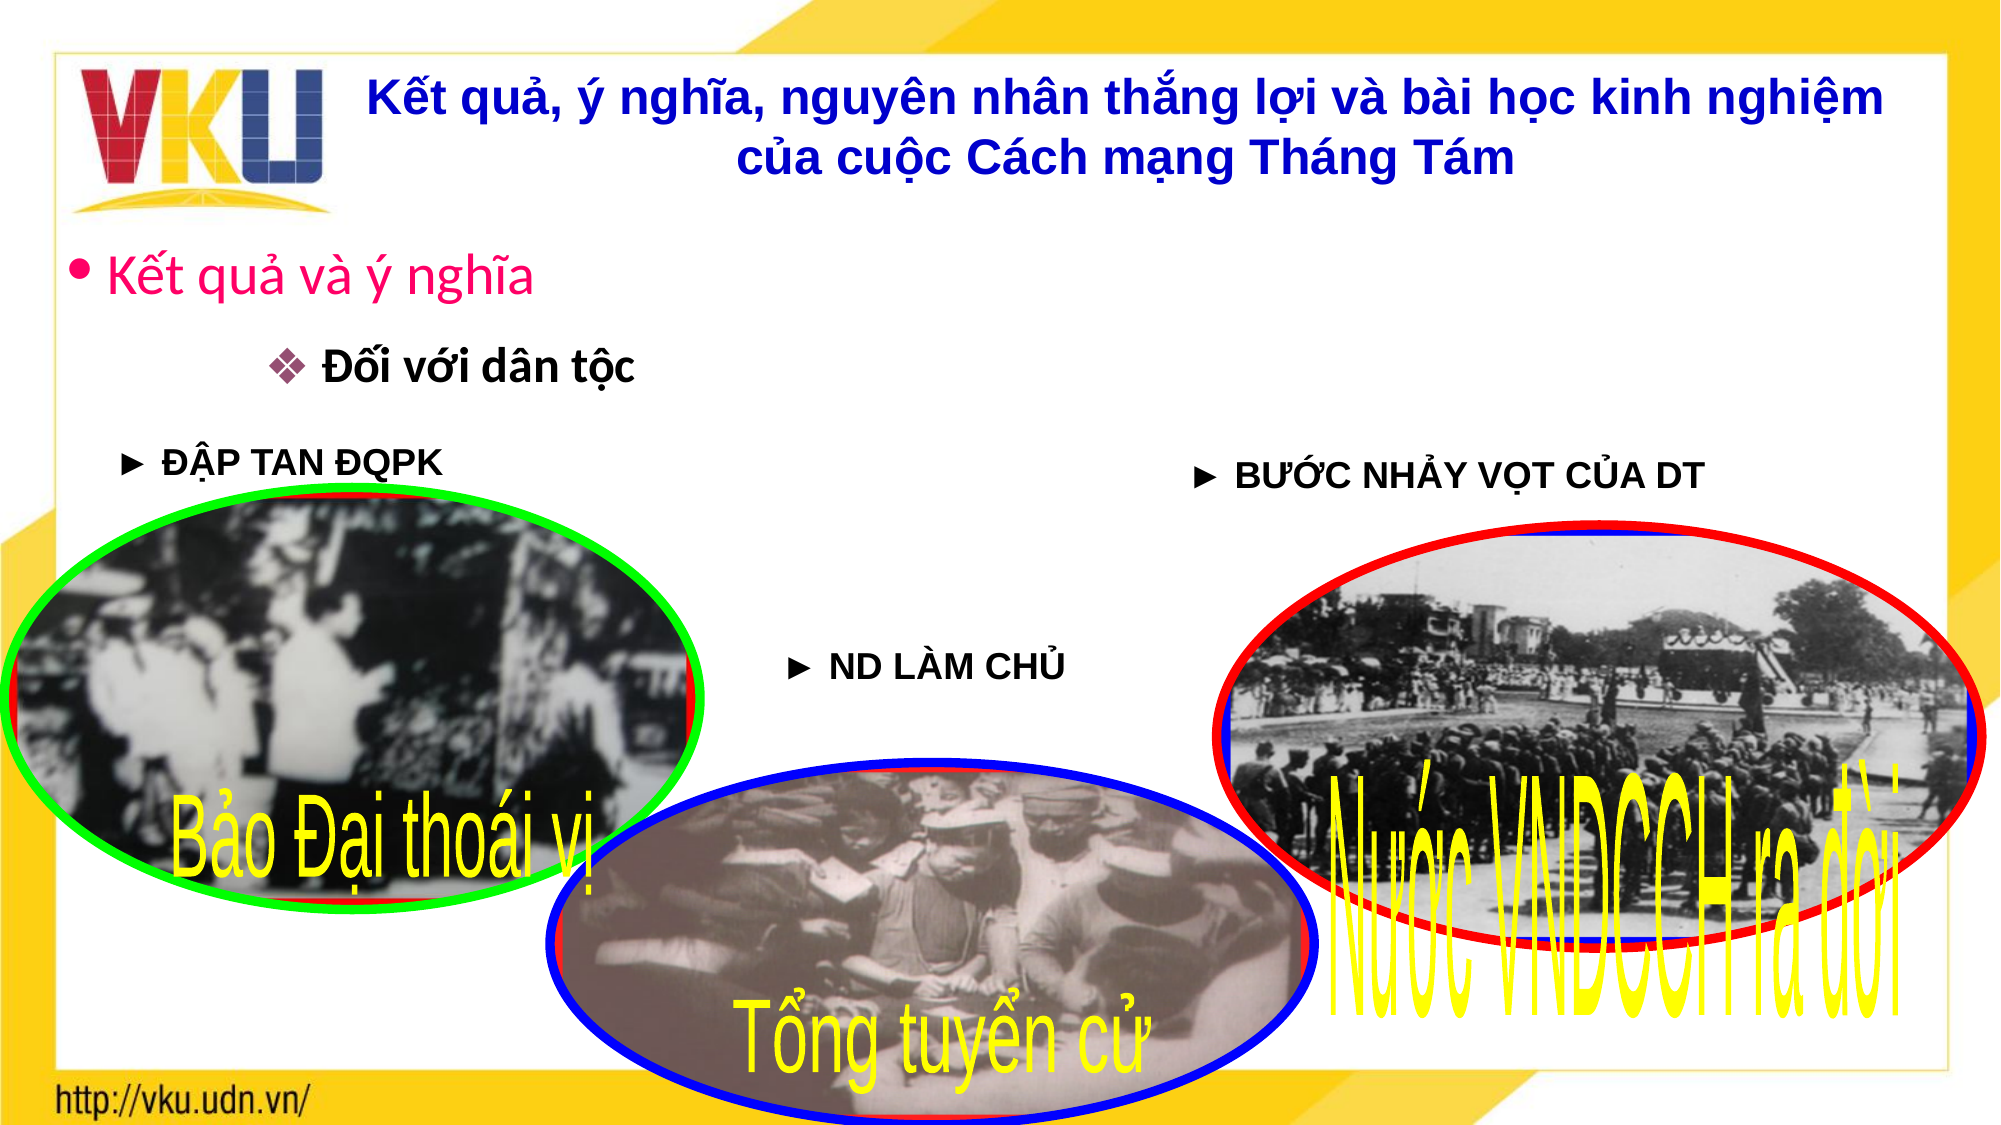

Kết quả, ý nghĩa, nguyên nhân thắng lợi và bài học kinh nghiệm của cuộc Cách mạng Tháng Tám
 Kết quả và ý nghĩa
 Đối với dân tộc
► ĐẬP TAN ĐQPK
► BƯỚC NHẢY VỌT CỦA DT

► ND LÀM CHỦ
Nước VNDCCH ra đời

Bảo Đại thoái vị
Tổng tuyển cử